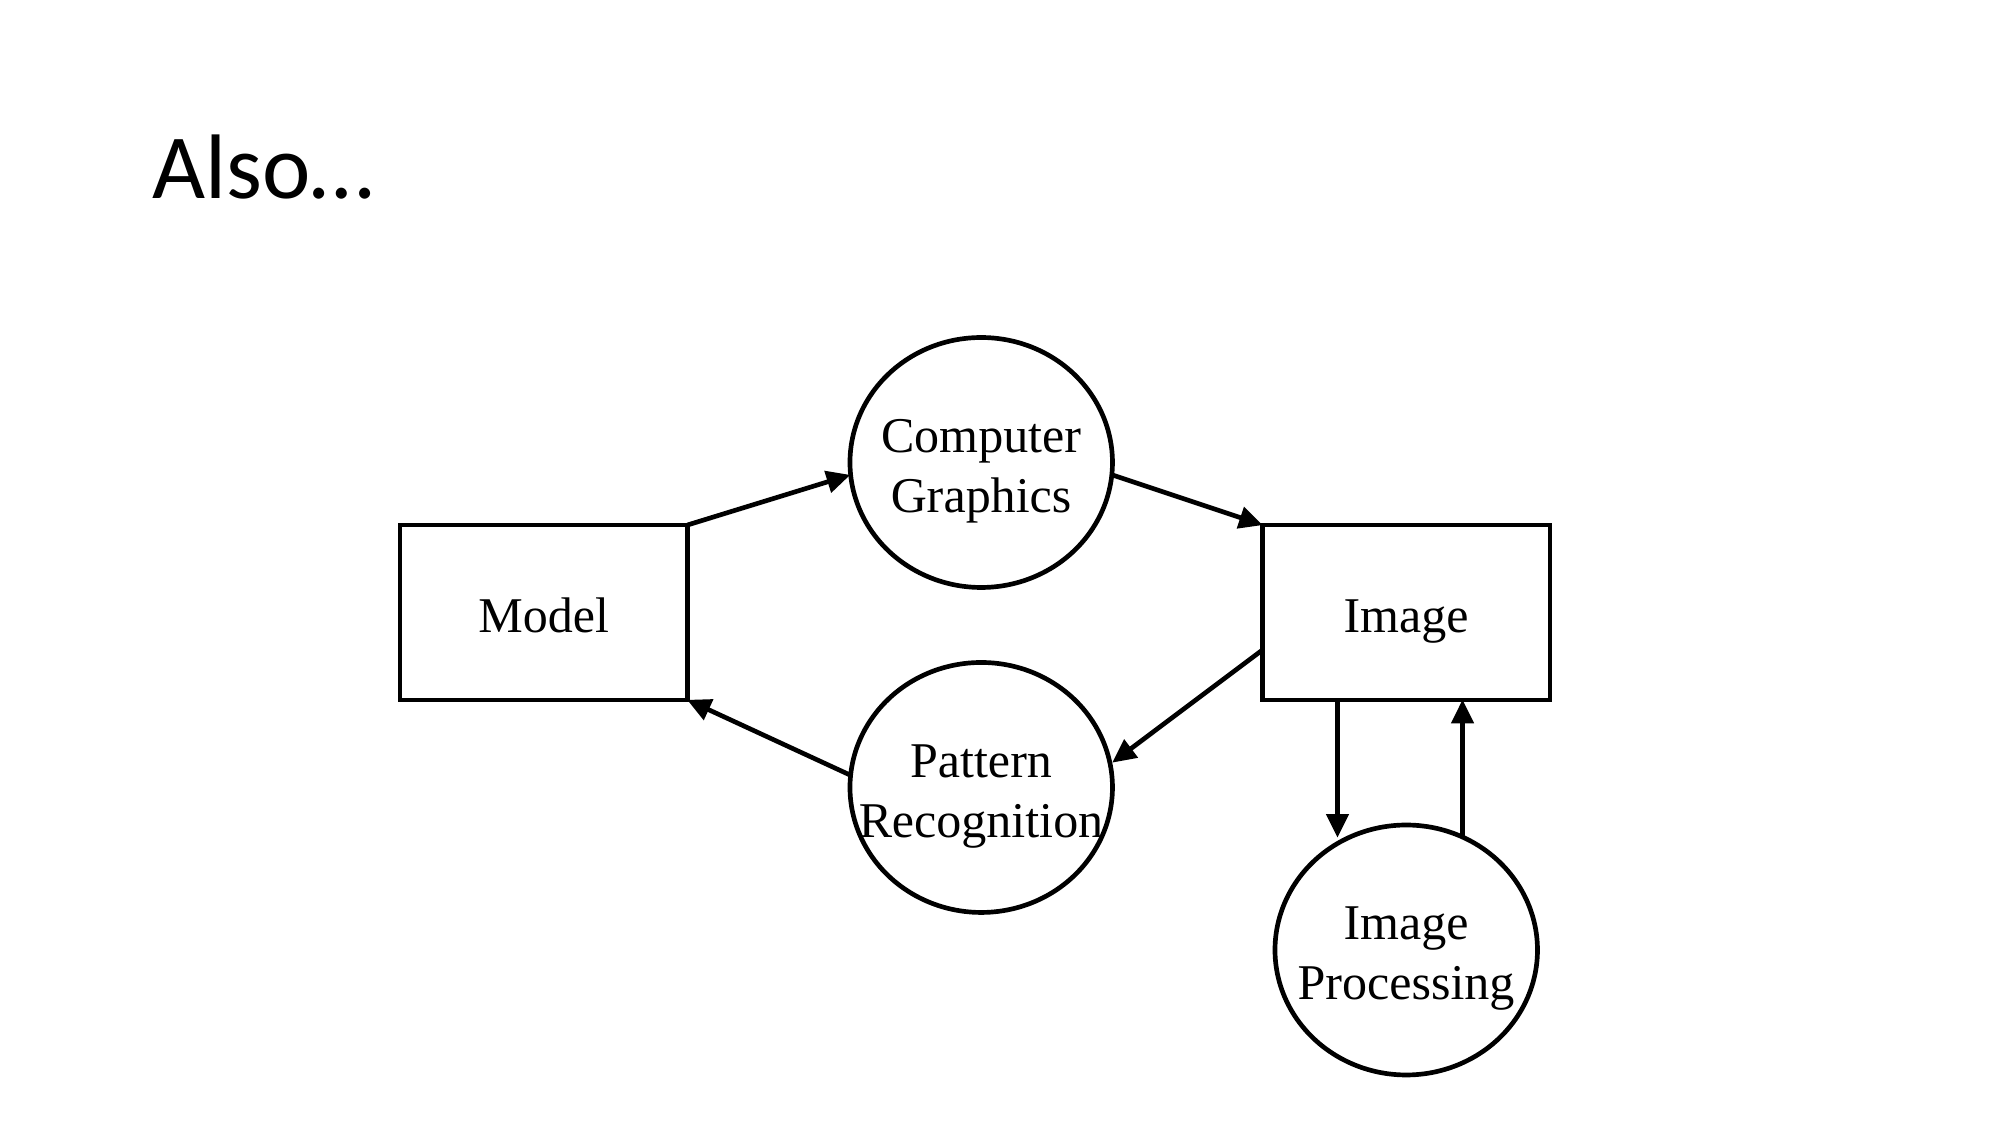

# Also…
Computer
Graphics

Model
Image

Pattern
Recognition

Image
Processing